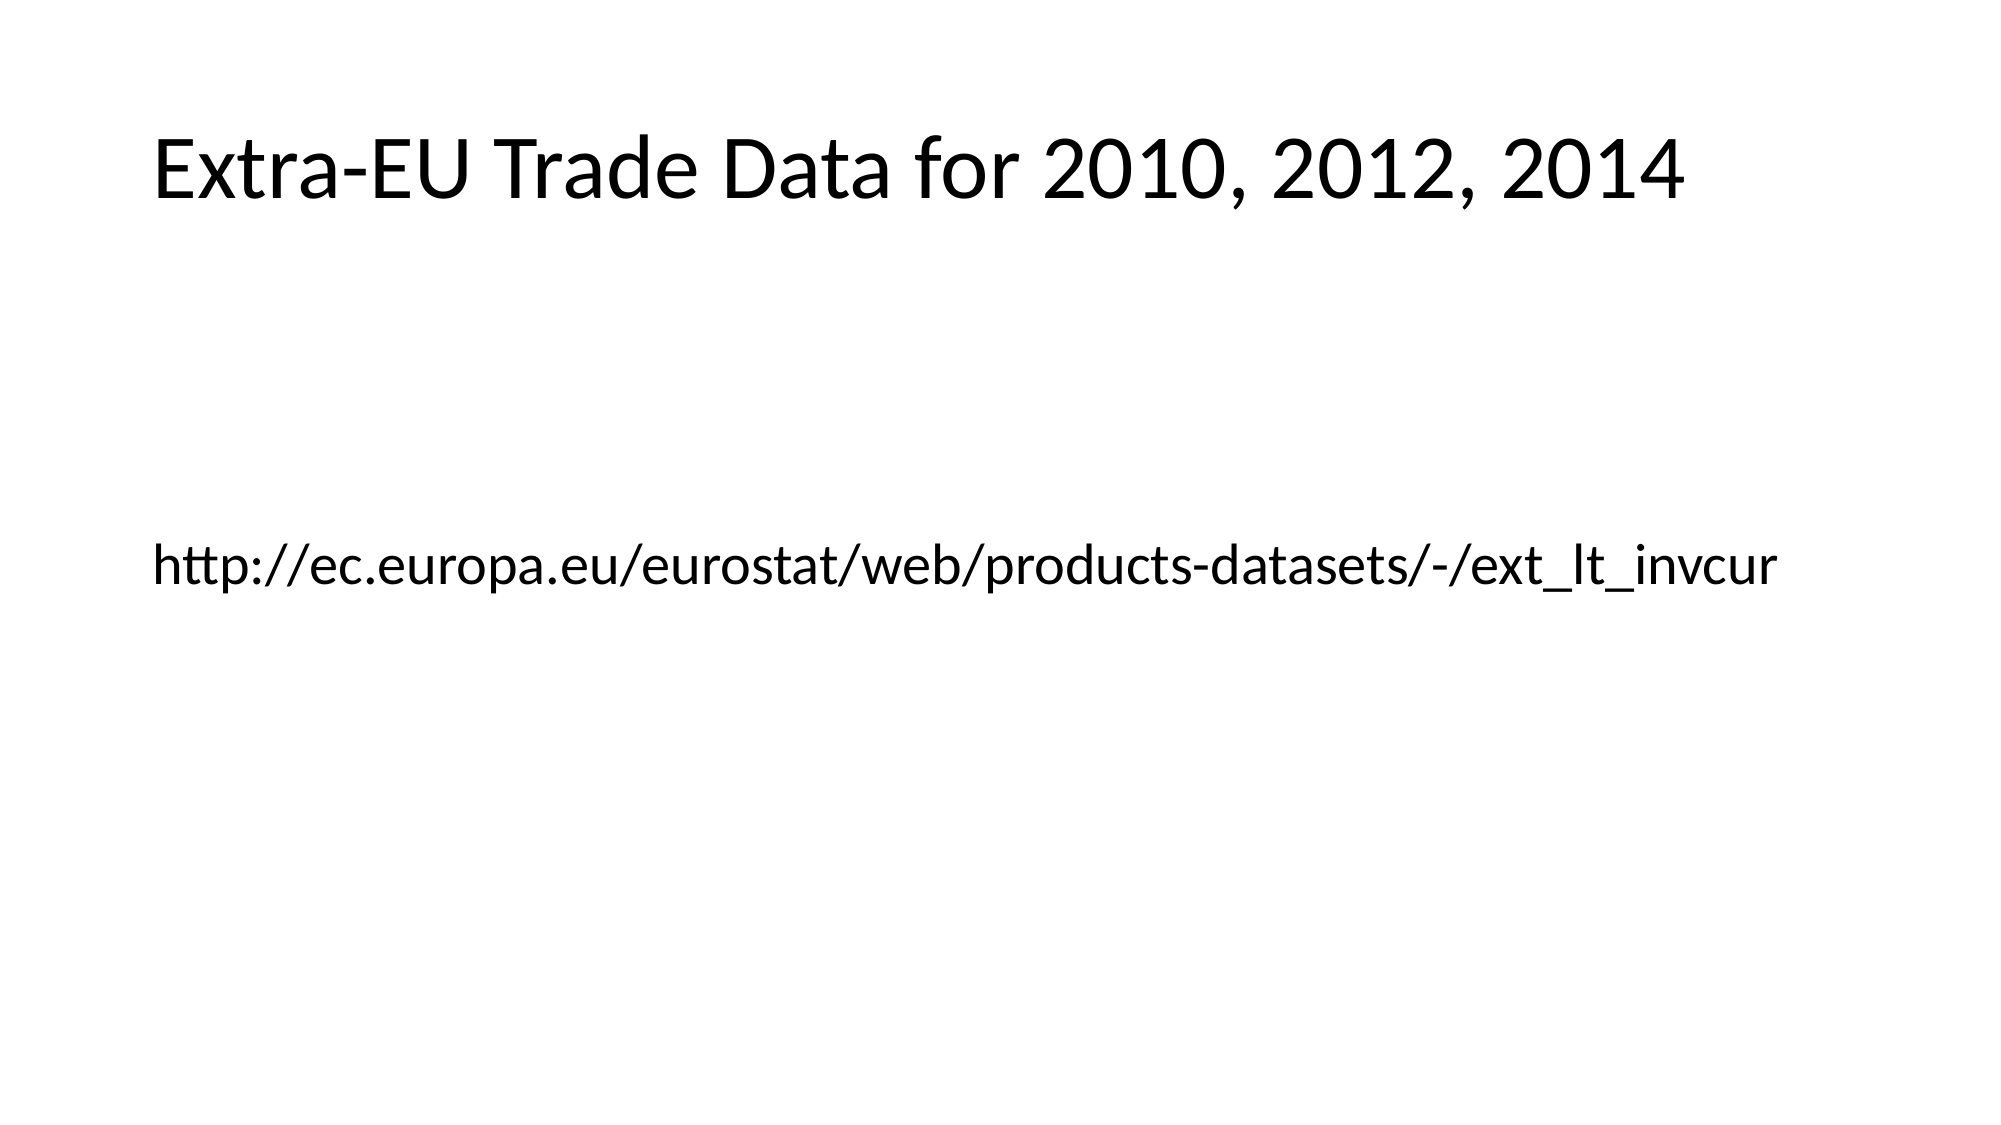

# Extra-EU Trade Data for 2010, 2012, 2014
http://ec.europa.eu/eurostat/web/products-datasets/-/ext_lt_invcur